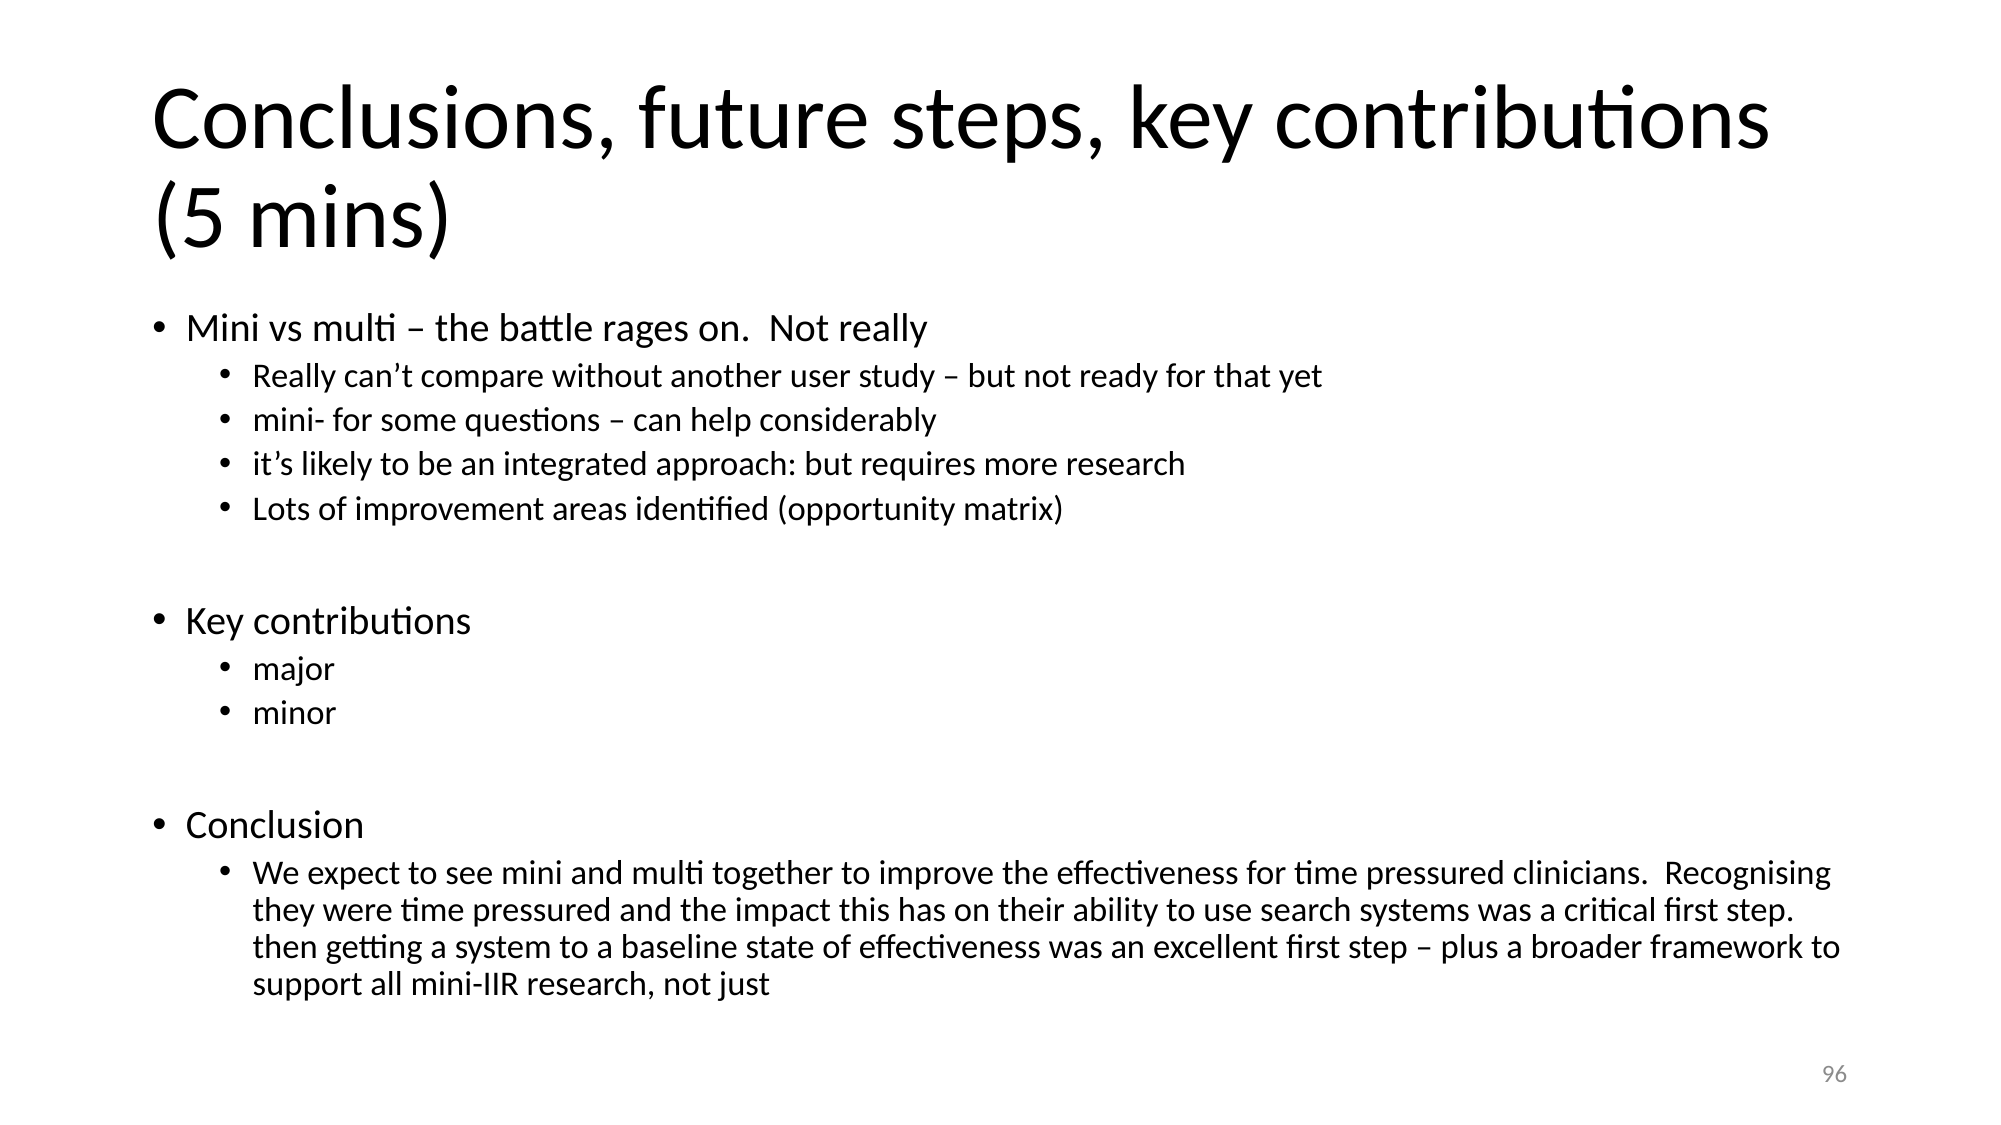

# Conclusions, future steps, key contributions (5 mins)
Mini vs multi – the battle rages on.  Not really
Really can’t compare without another user study – but not ready for that yet
mini- for some questions – can help considerably
it’s likely to be an integrated approach: but requires more research
Lots of improvement areas identified (opportunity matrix)

Key contributions
major
minor

Conclusion
We expect to see mini and multi together to improve the effectiveness for time pressured clinicians.  Recognising they were time pressured and the impact this has on their ability to use search systems was a critical first step. then getting a system to a baseline state of effectiveness was an excellent first step – plus a broader framework to support all mini-IIR research, not just
96